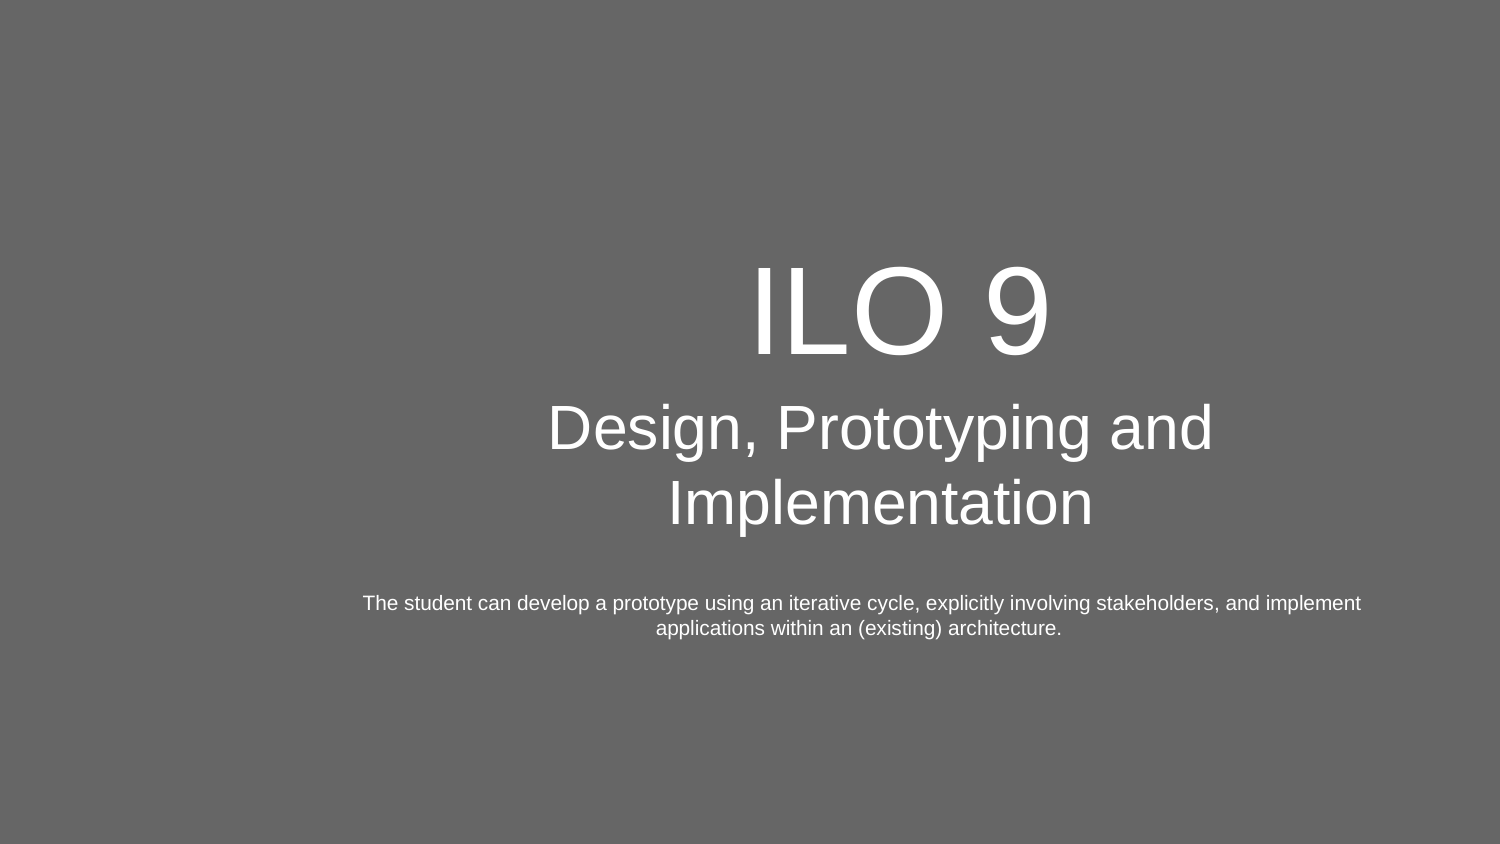

# ILO 9
Design, Prototyping and Implementation
The student can develop a prototype using an iterative cycle, explicitly involving stakeholders, and implement applications within an (existing) architecture.